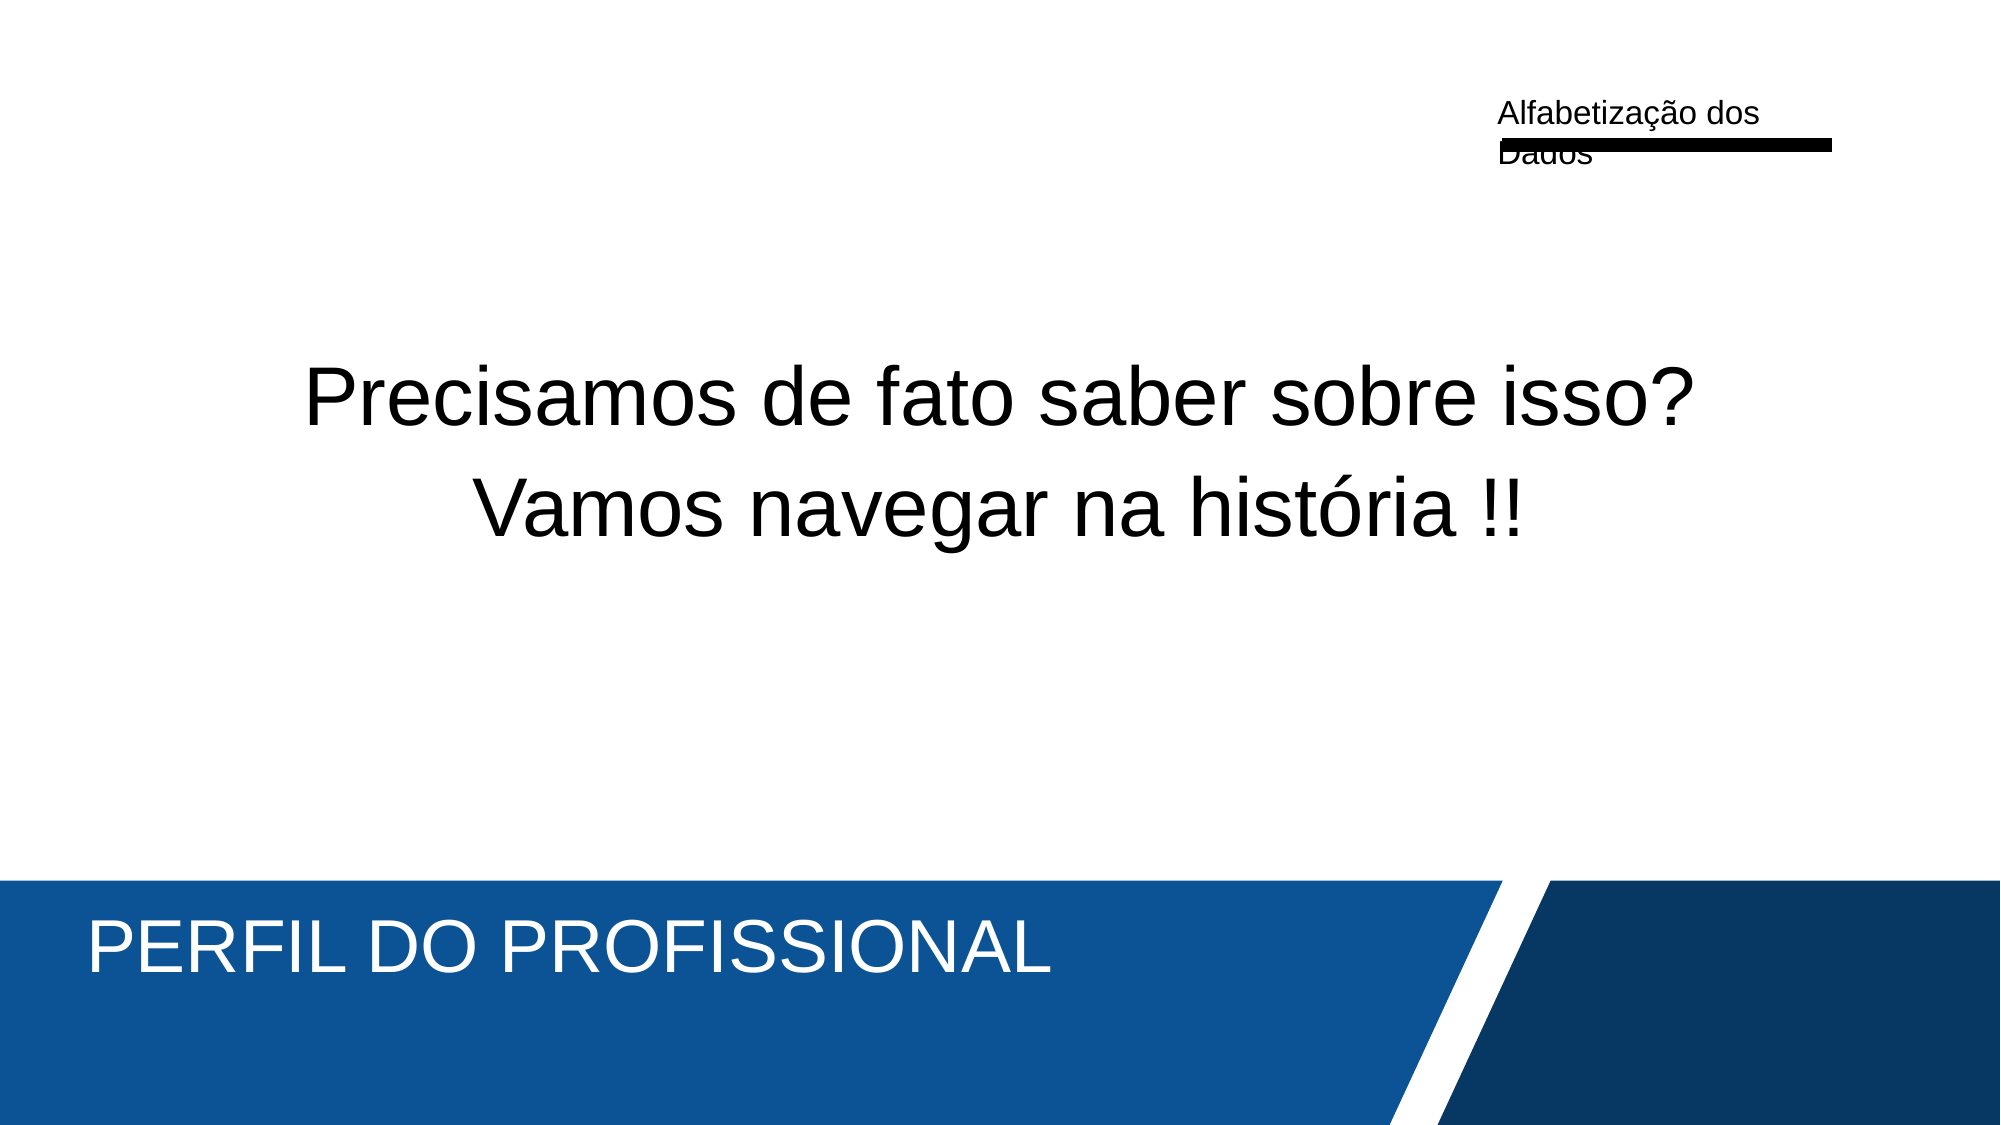

Alfabetização dos Dados

Precisamos de fato saber sobre isso?
Vamos navegar na história !!

# PERFIL DO PROFISSIONAL